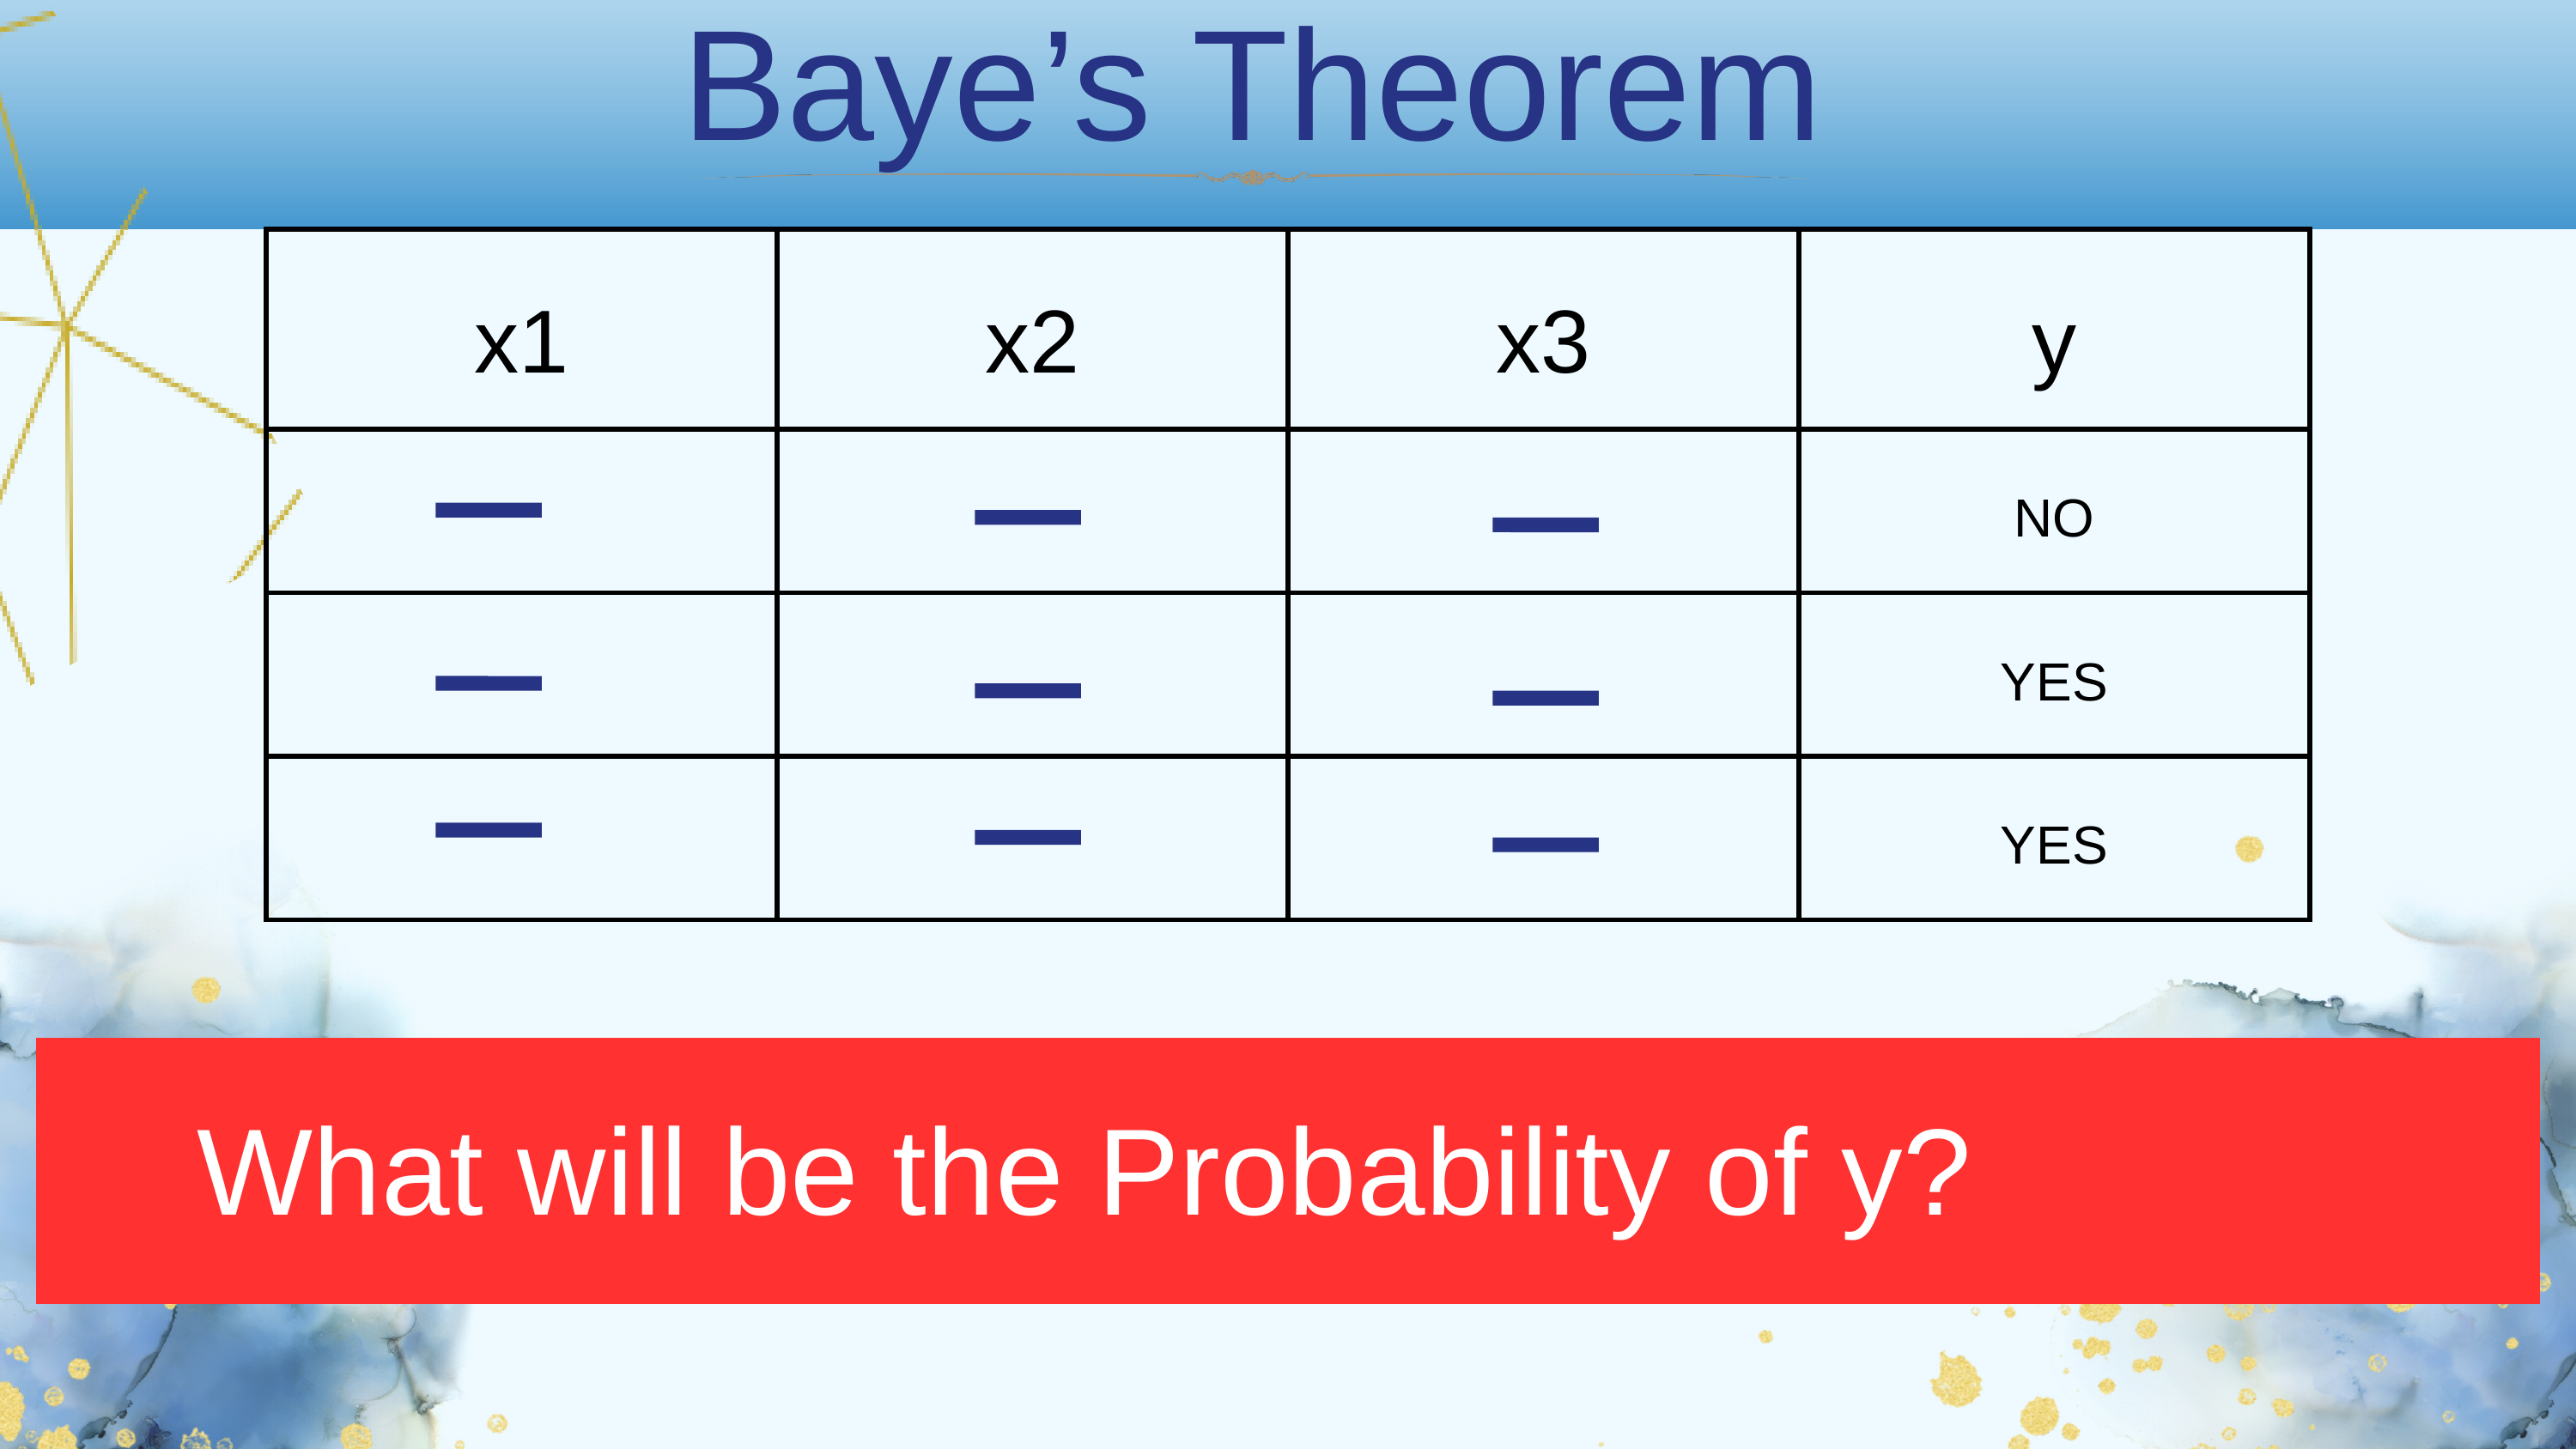

Baye’s Theorem

| x1 | x2 | x3 | y |
| --- | --- | --- | --- |
|  |  |  | NO |
|  |  |  | YES |
|  |  |  | YES |

What will be the Probability of y?